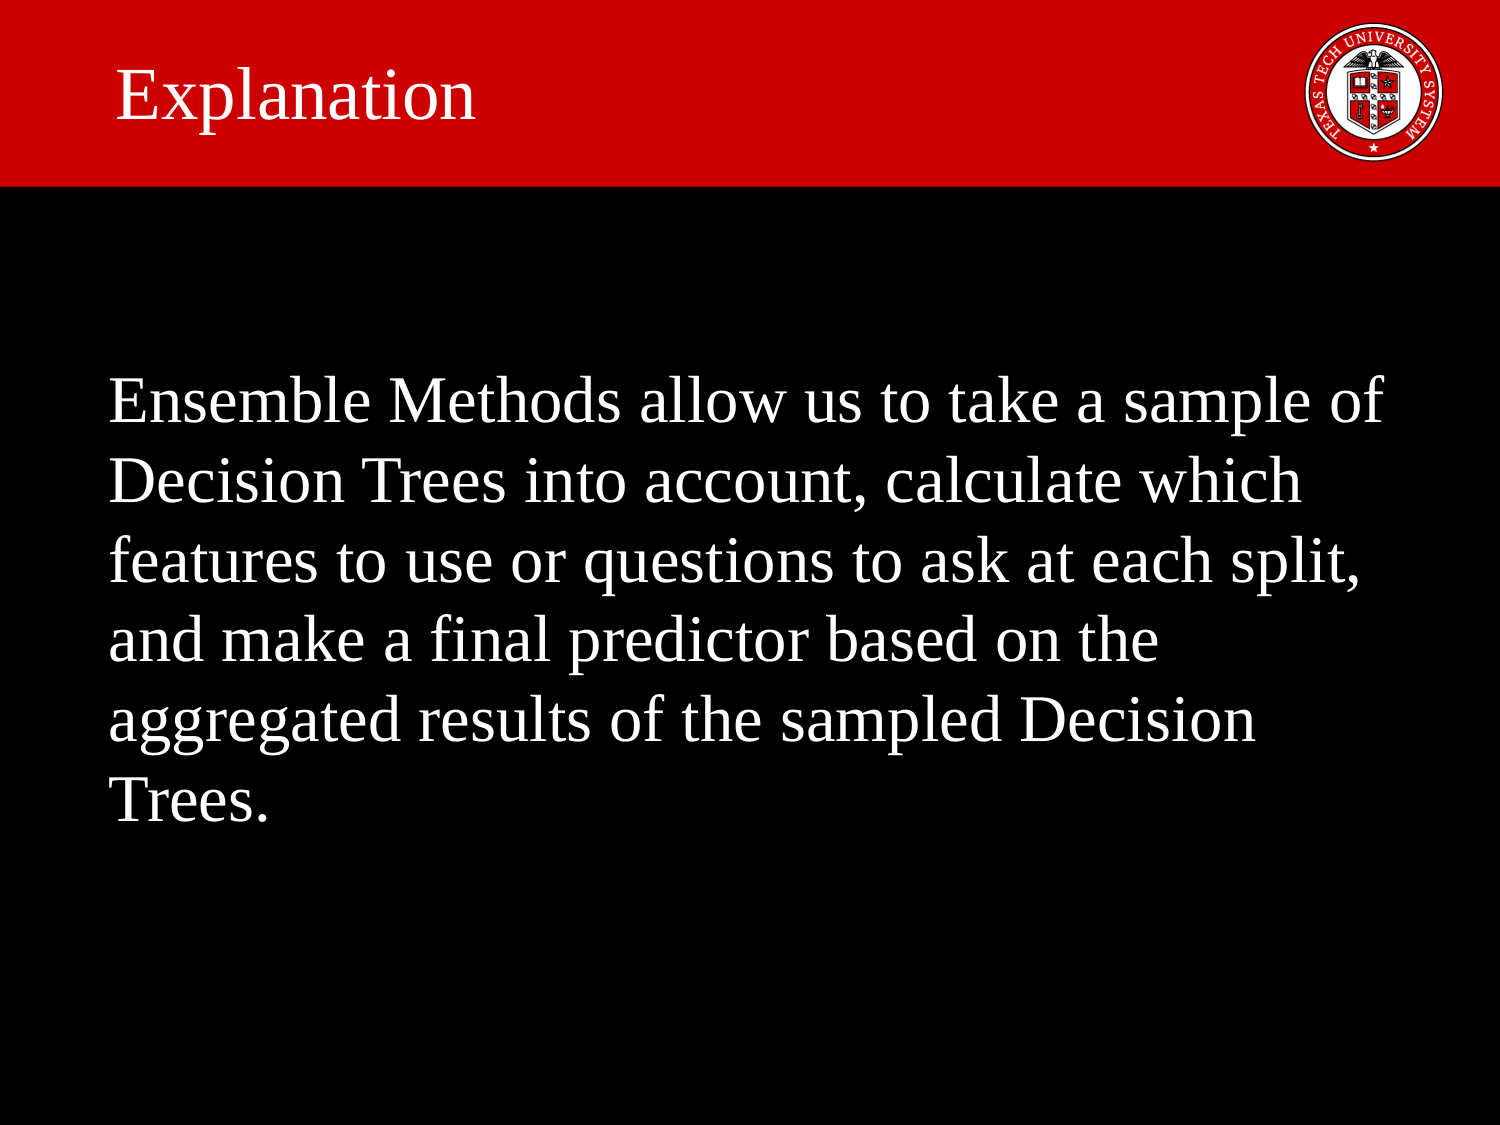

# Explanation
Ensemble Methods allow us to take a sample of Decision Trees into account, calculate which features to use or questions to ask at each split, and make a final predictor based on the aggregated results of the sampled Decision Trees.